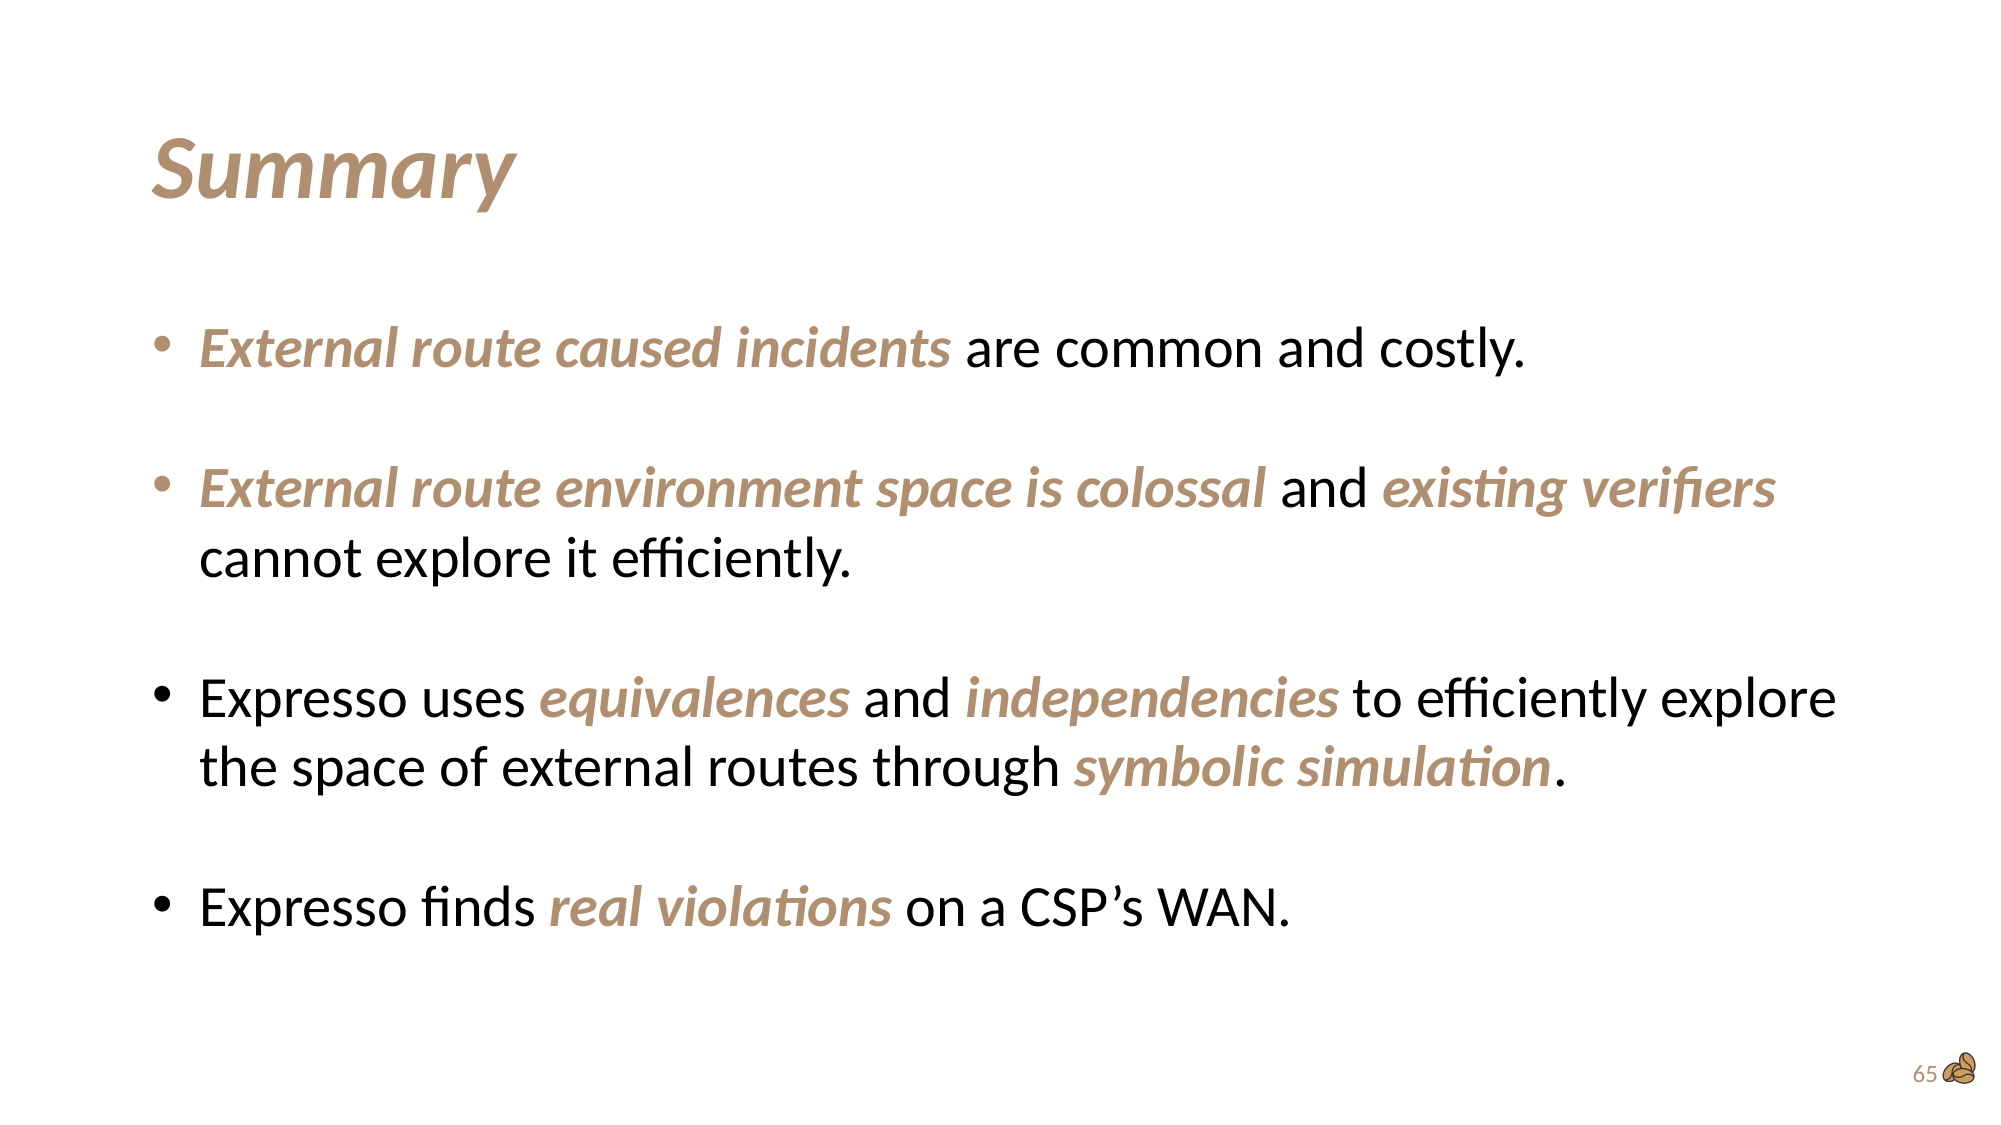

# Summary
External route caused incidents are common and costly.
External route environment space is colossal and existing verifiers cannot explore it efficiently.
Expresso uses equivalences and independencies to efficiently explore the space of external routes through symbolic simulation.
Expresso finds real violations on a CSP’s WAN.
65